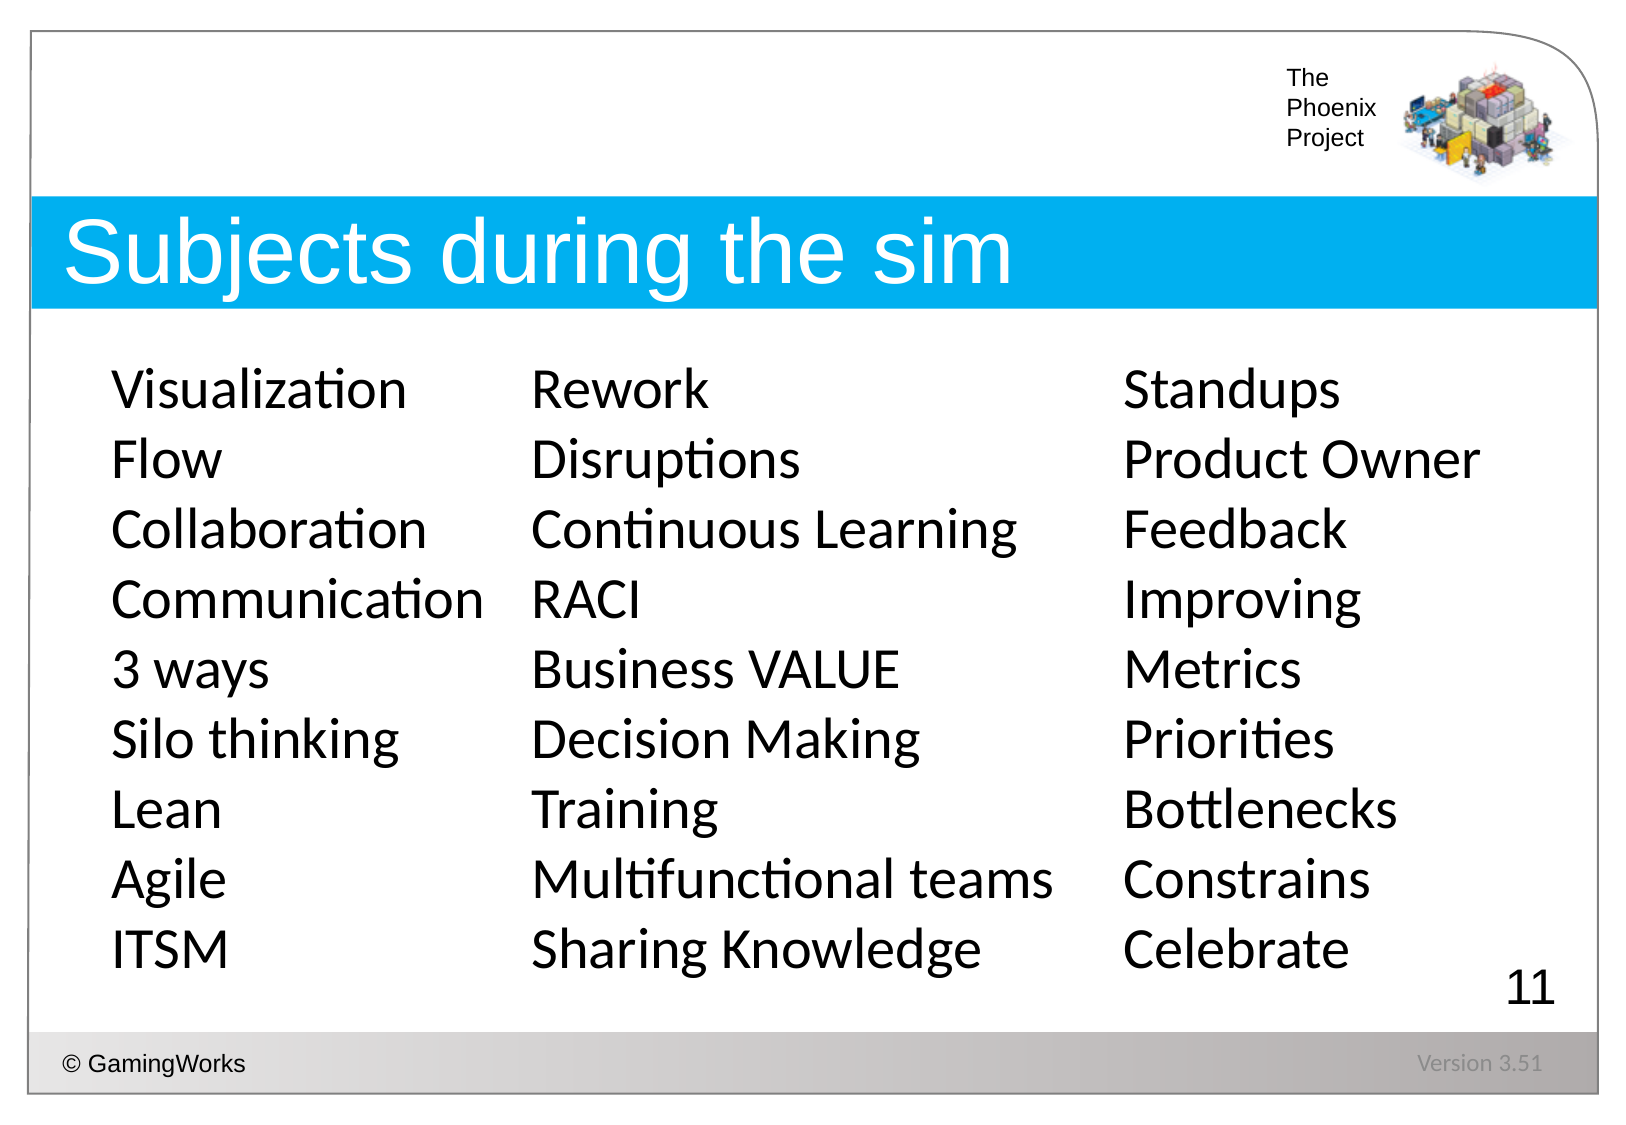

Subjects during the sim
Visualization
Flow
Collaboration
Communication
3 ways
Silo thinking
Lean
Agile
ITSM

Standups
Product Owner
Feedback
Improving
Metrics
Priorities
Bottlenecks
Constrains
Celebrate

Rework
Disruptions
Continuous Learning
RACI
Business VALUE
Decision Making
Training
Multifunctional teams
Sharing Knowledge

Version 3.51
© GamingWorks